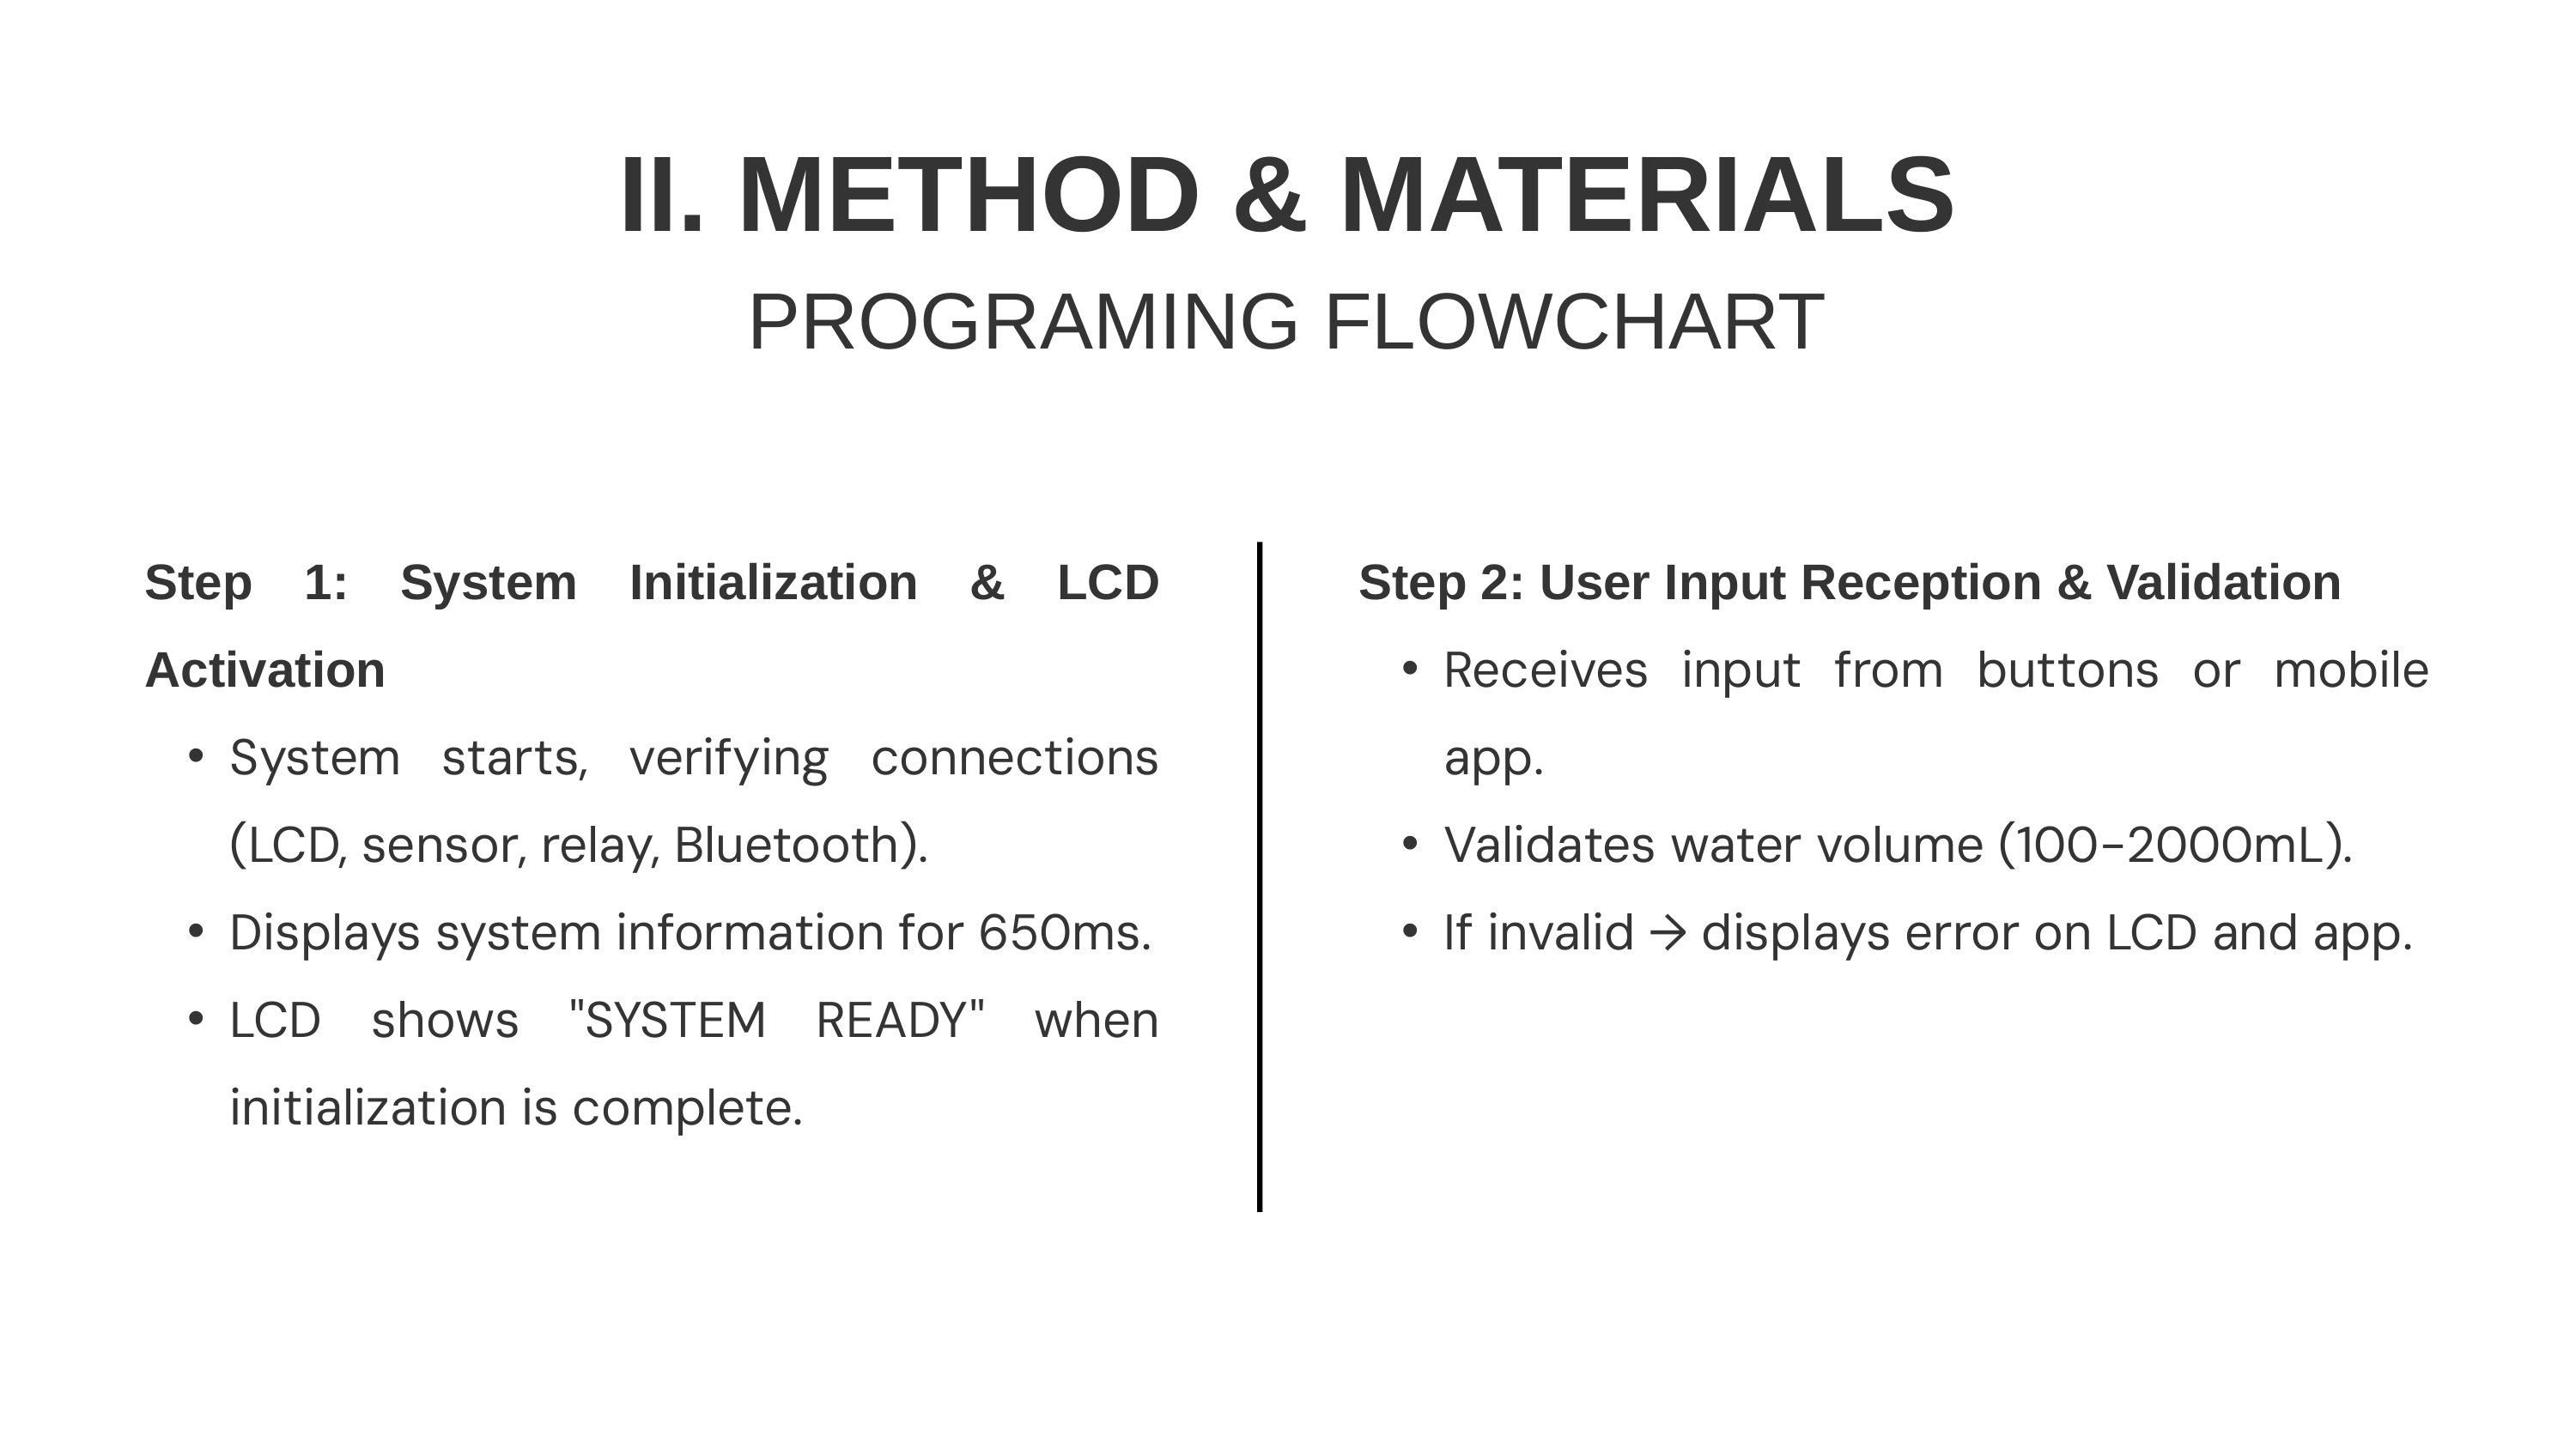

II. METHOD & MATERIALS
PROGRAMING FLOWCHART
Step 1: System Initialization & LCD Activation
System starts, verifying connections (LCD, sensor, relay, Bluetooth).
Displays system information for 650ms.
LCD shows "SYSTEM READY" when initialization is complete.

Step 2: User Input Reception & Validation
Receives input from buttons or mobile app.
Validates water volume (100-2000mL).
If invalid → displays error on LCD and app.